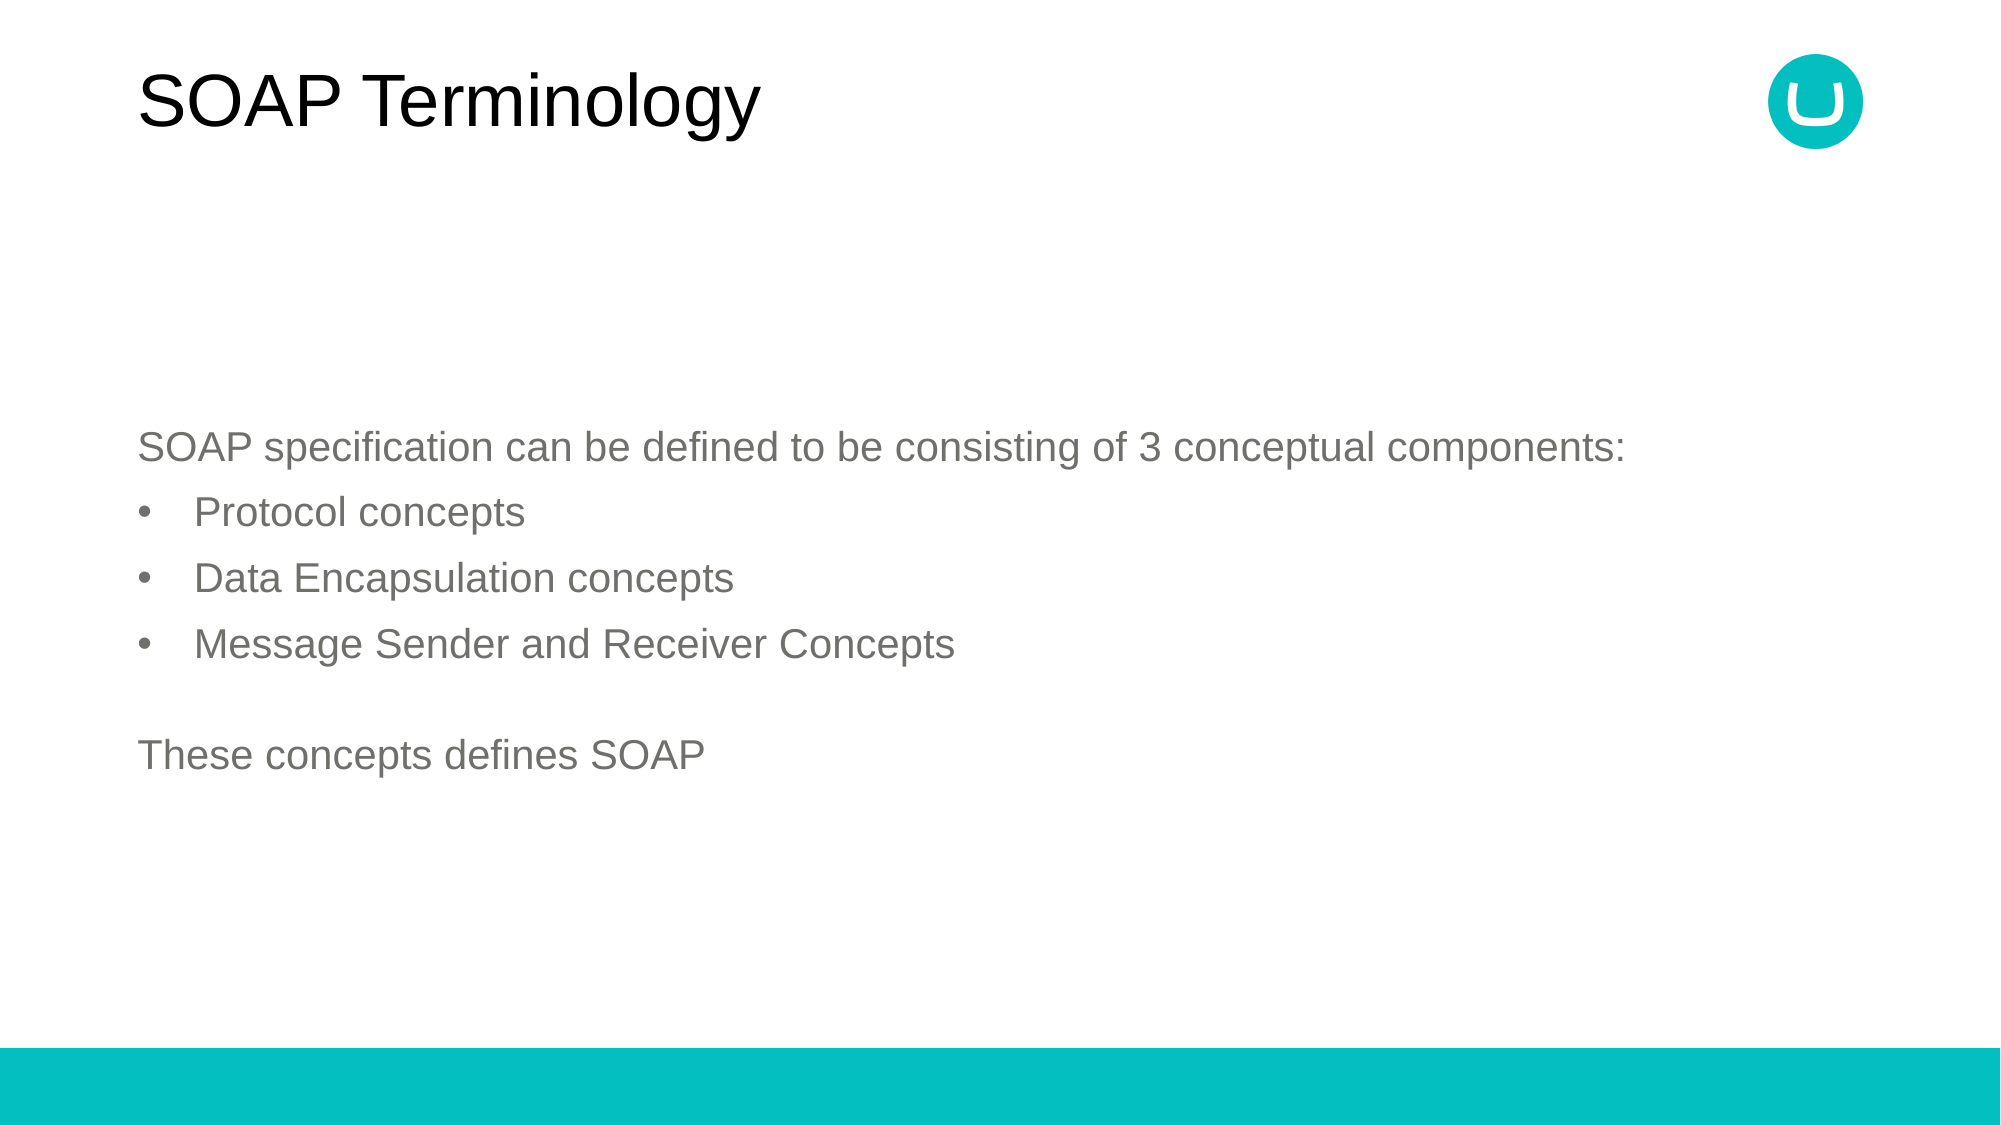

# SOAP Terminology
SOAP specification can be defined to be consisting of 3 conceptual components:
Protocol concepts
Data Encapsulation concepts
Message Sender and Receiver Concepts
These concepts defines SOAP